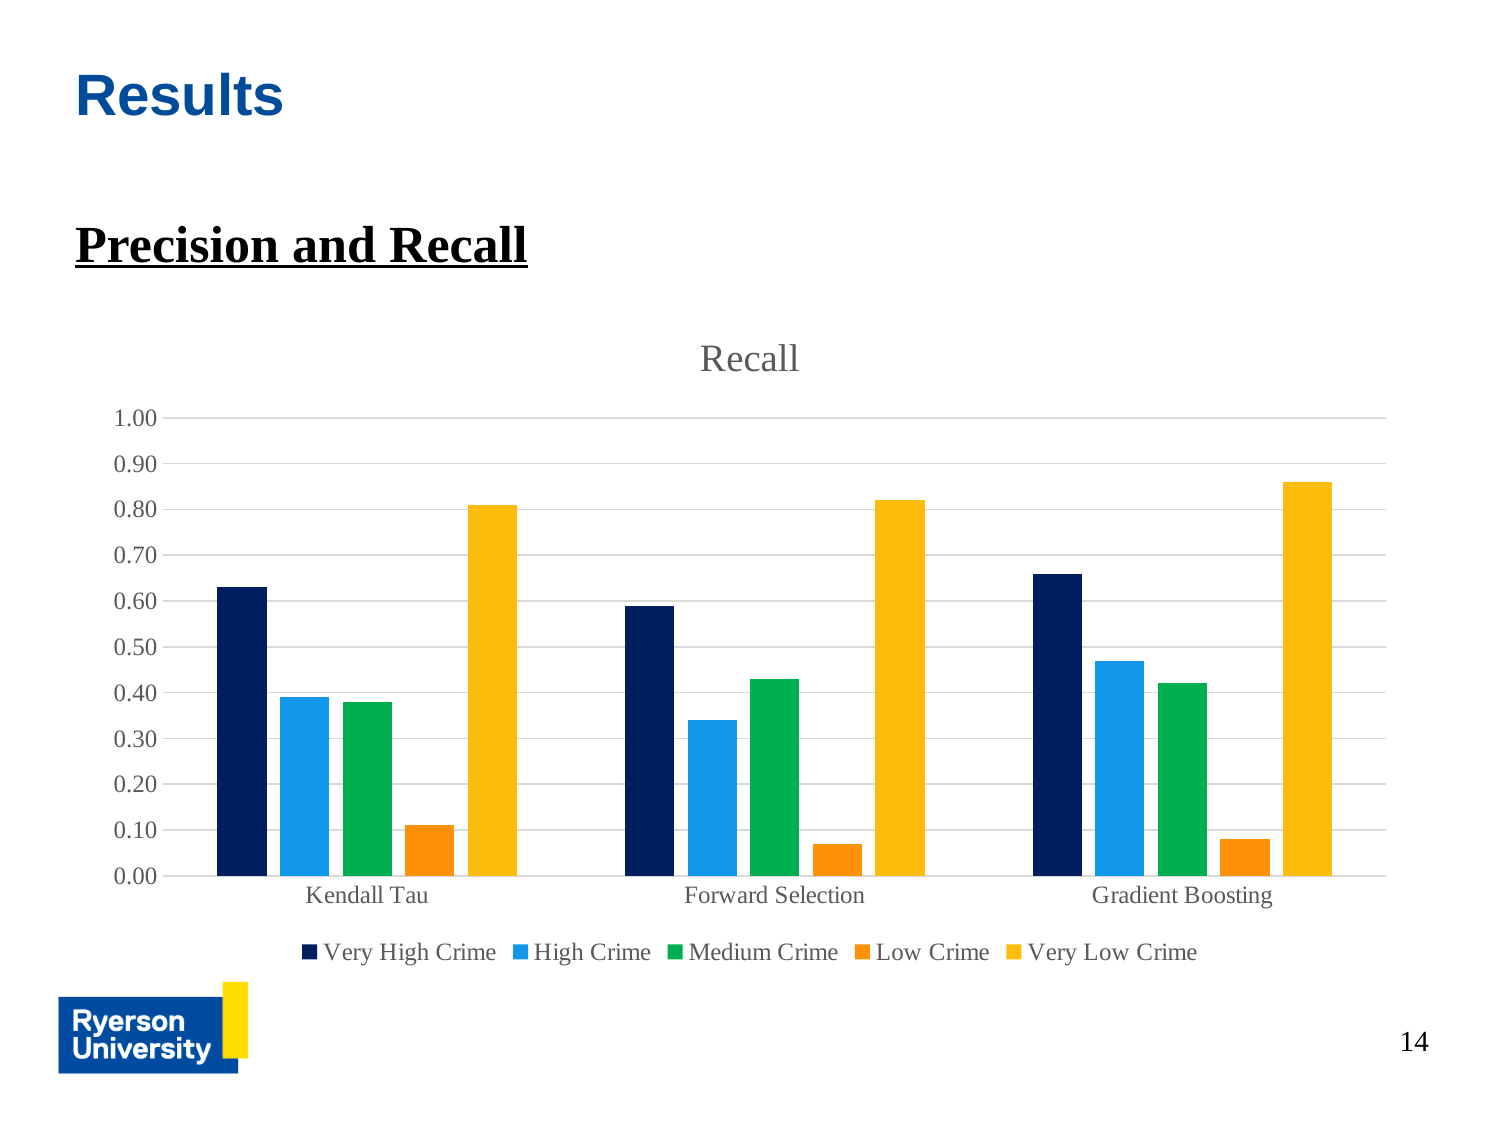

# Results
Precision and Recall

### Chart: Recall

| Category | Very High Crime | High Crime | Medium Crime | Low Crime | Very Low Crime |
|---|---|---|---|---|---|
| Kendall Tau | 0.63 | 0.39 | 0.38 | 0.11 | 0.81 |
| Forward Selection | 0.59 | 0.34 | 0.43 | 0.07 | 0.82 |
| Gradient Boosting | 0.66 | 0.47 | 0.42 | 0.08 | 0.86 |
14